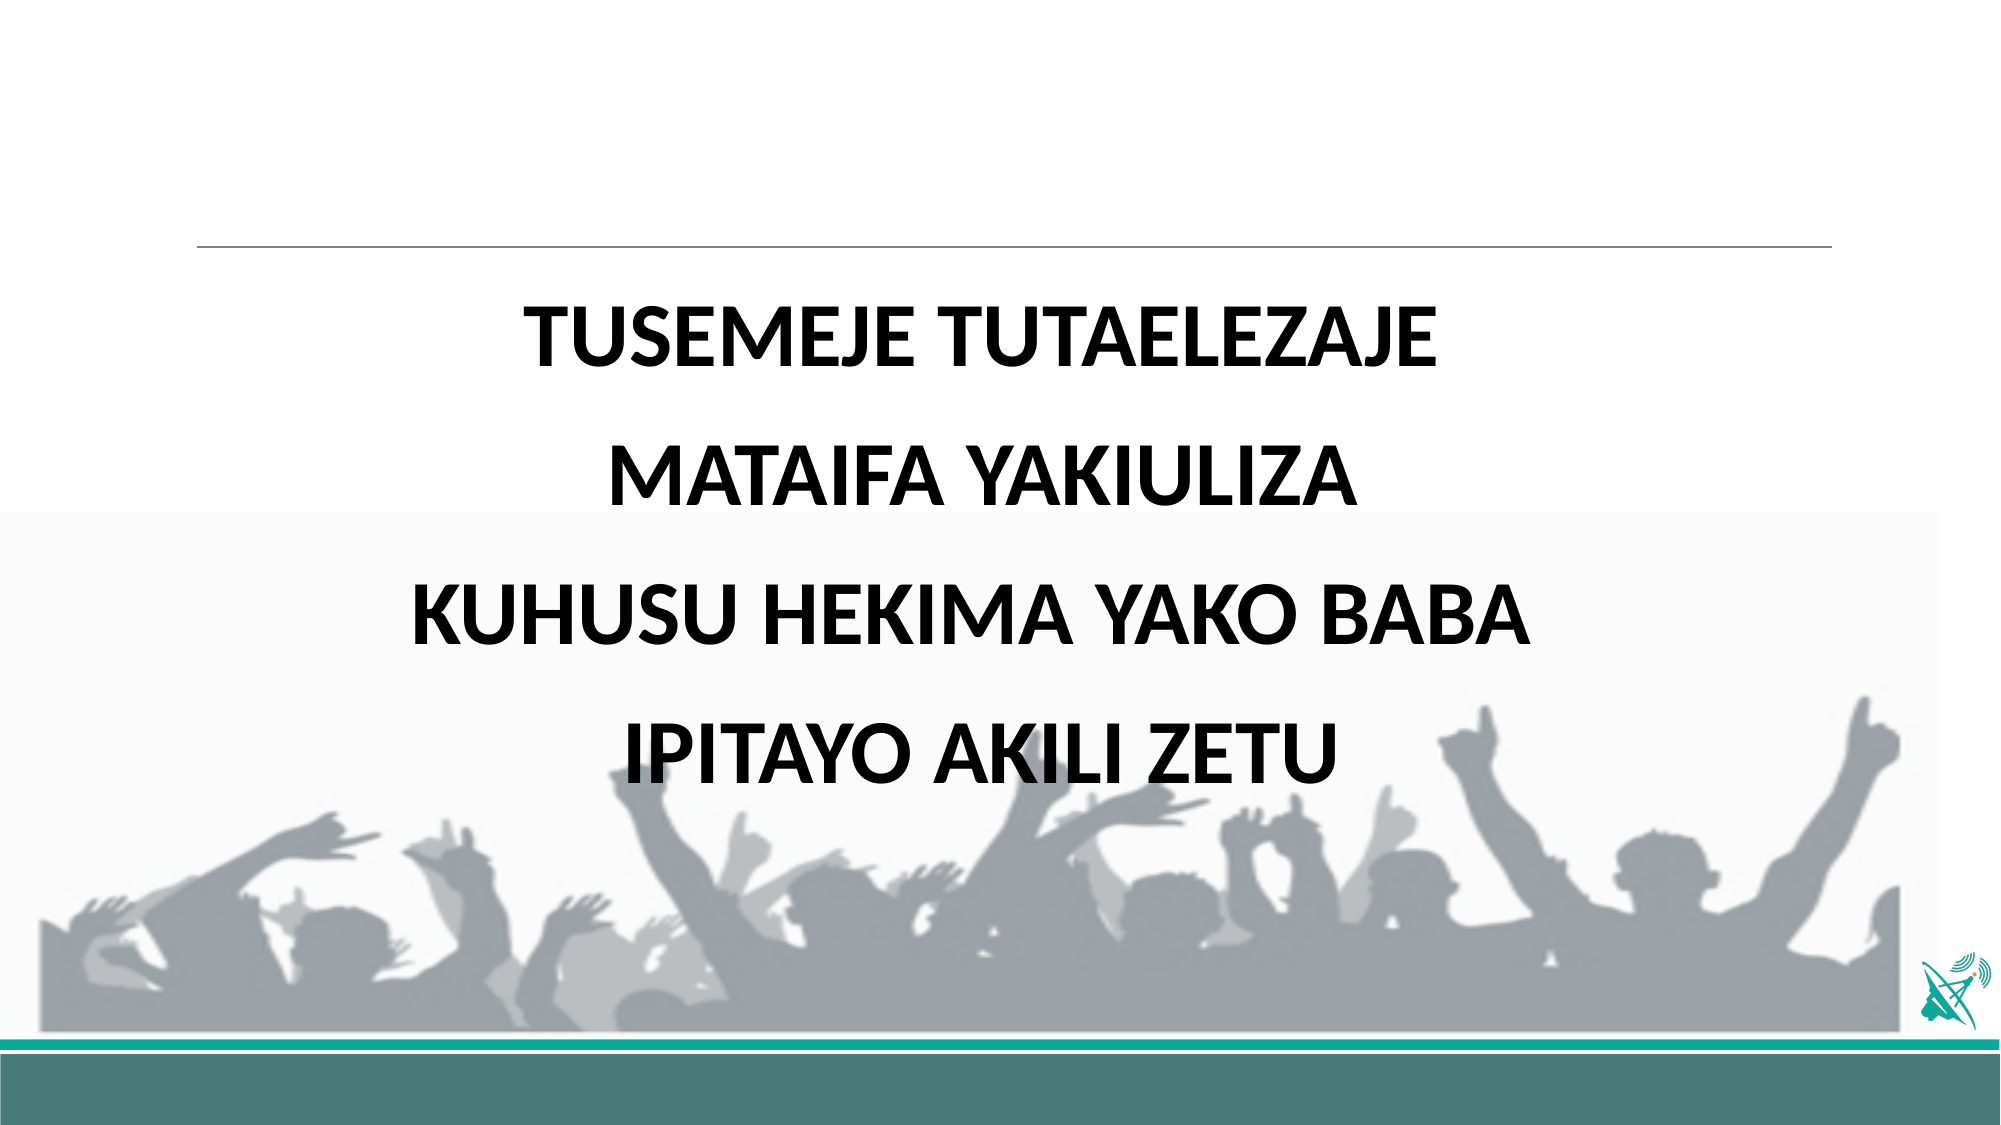

TUSEMEJE TUTAELEZAJE
MATAIFA YAKIULIZA
KUHUSU HEKIMA YAKO BABA
IPITAYO AKILI ZETU